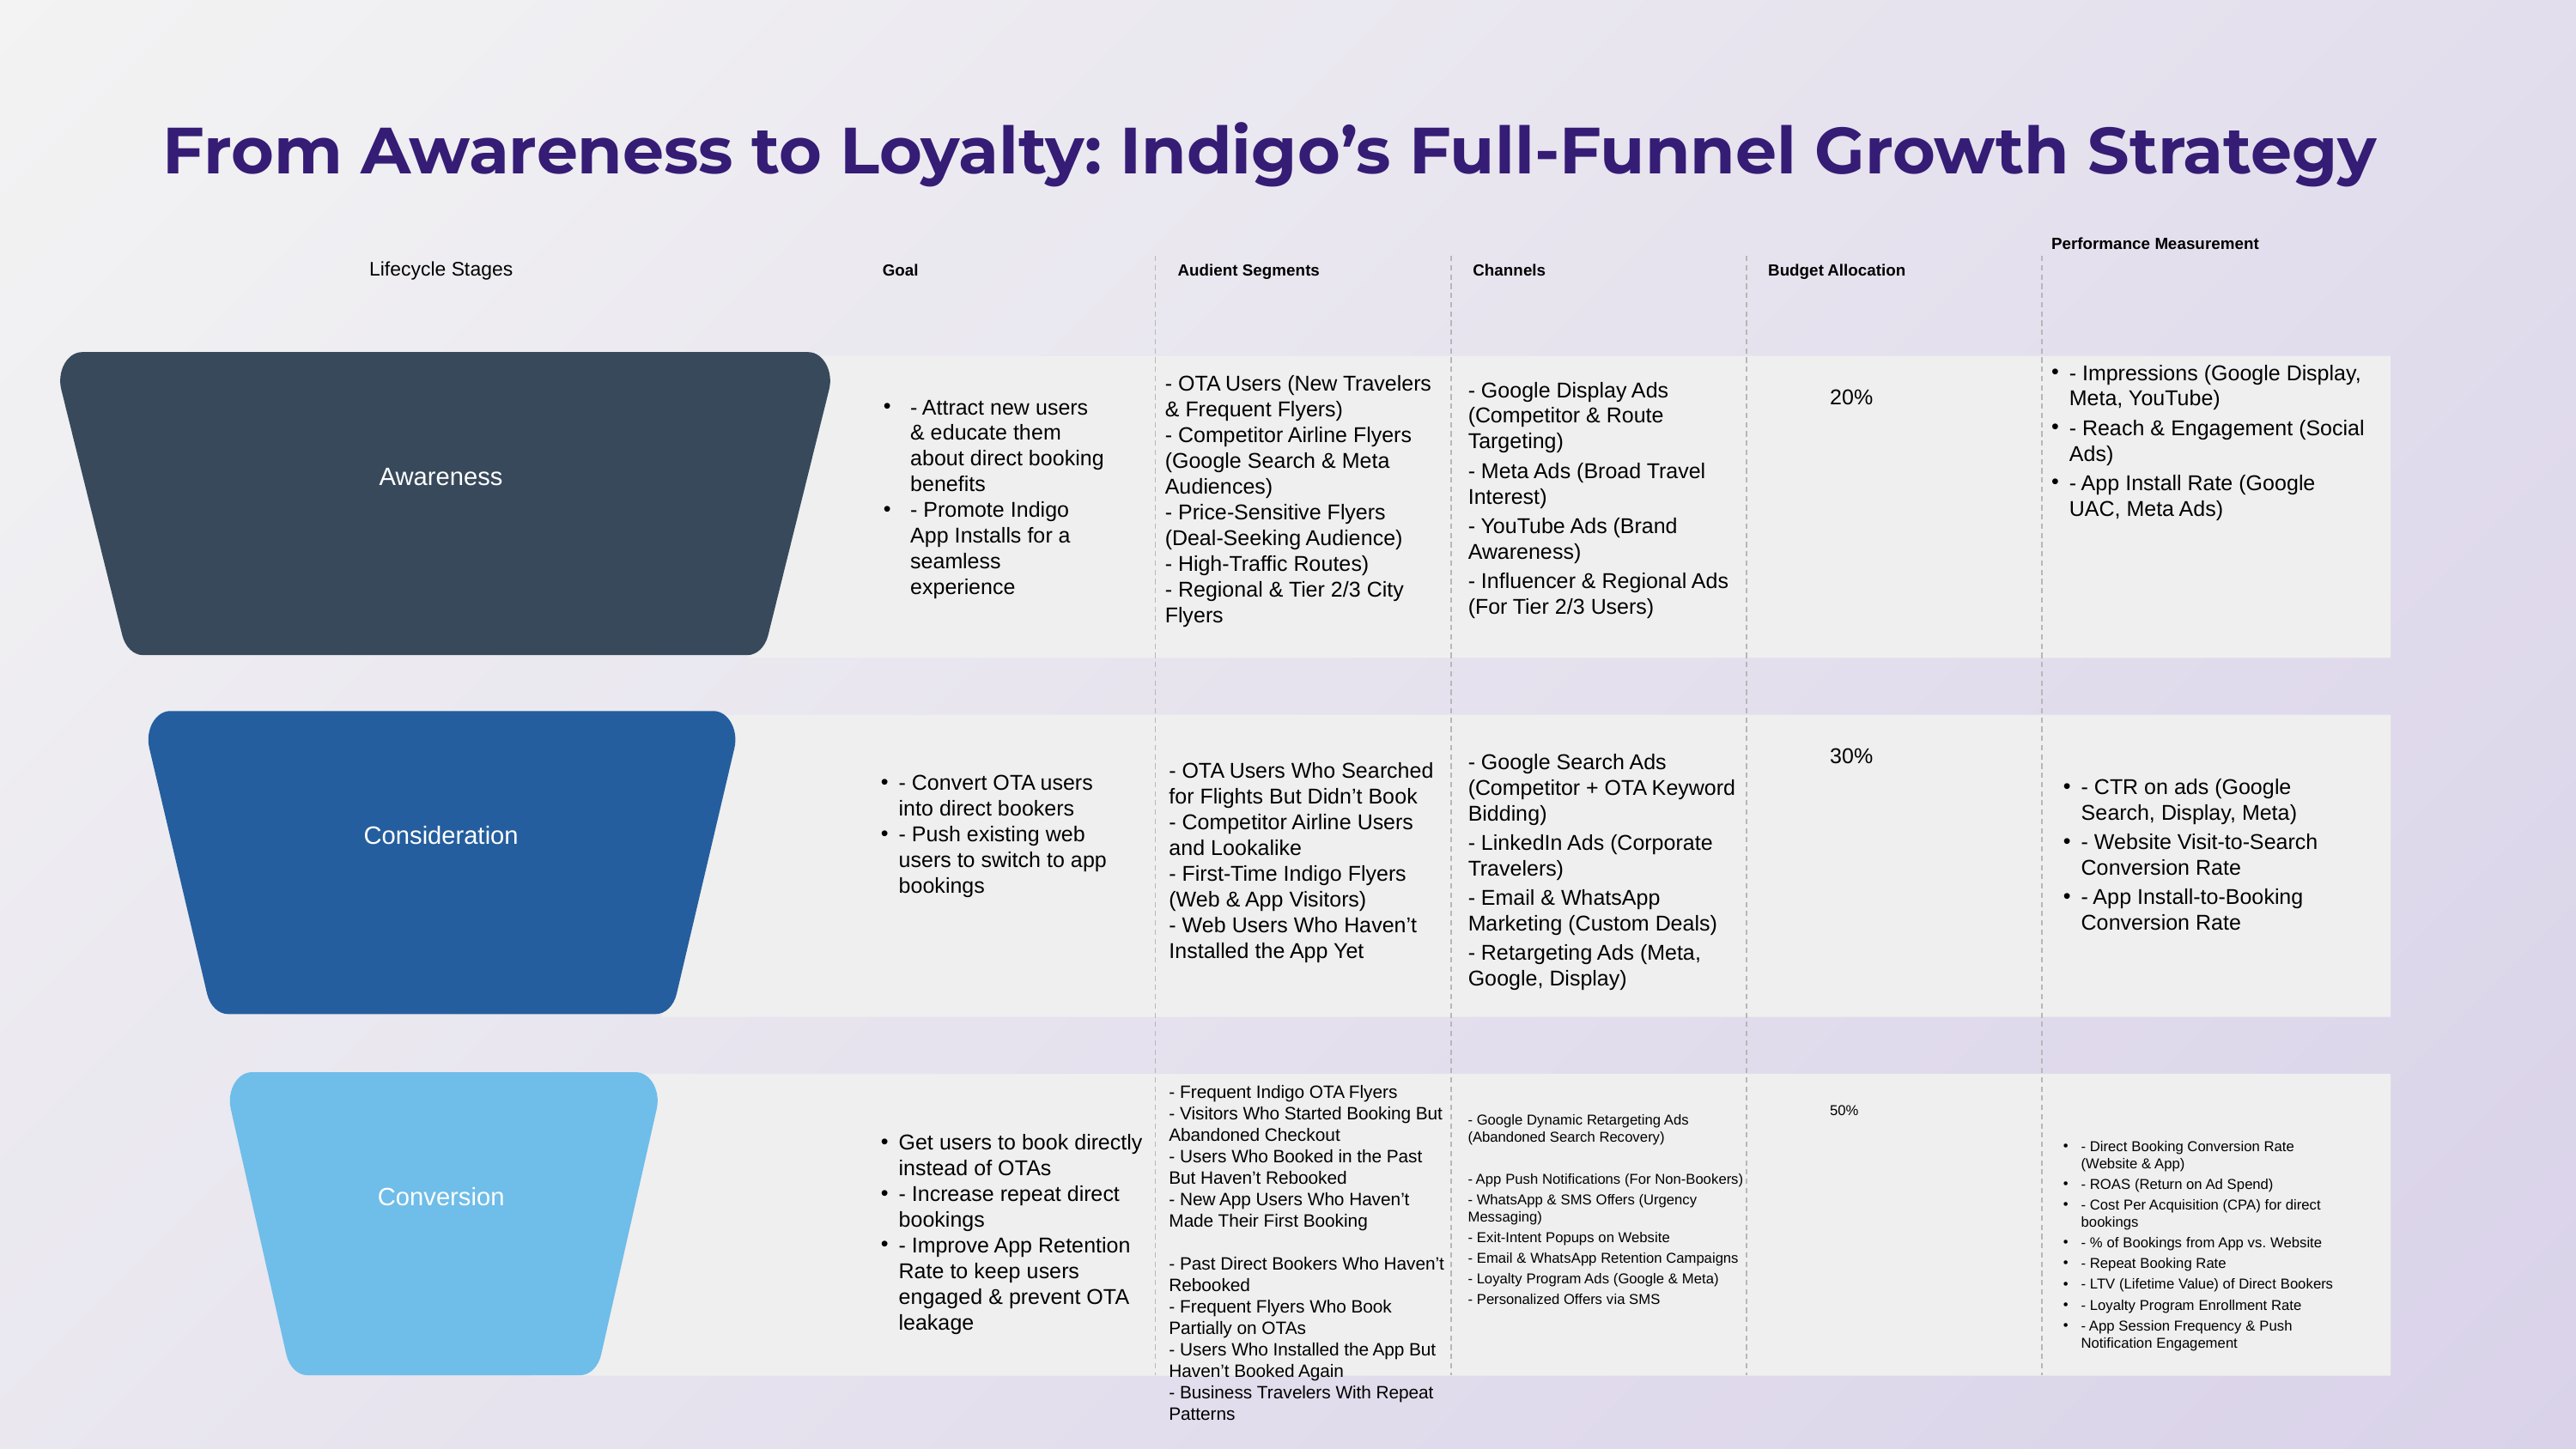

# From Awareness to Loyalty: Indigo’s Full-Funnel Growth Strategy
Performance Measurement
Lifecycle Stages
Goal
Audient Segments
Channels
Budget Allocation
- OTA Users (New Travelers & Frequent Flyers)
- Competitor Airline Flyers (Google Search & Meta Audiences)
- Price-Sensitive Flyers (Deal-Seeking Audience)
- High-Traffic Routes)
- Regional & Tier 2/3 City Flyers

- Impressions (Google Display, Meta, YouTube)
- Reach & Engagement (Social Ads)
- App Install Rate (Google UAC, Meta Ads)

- Google Display Ads (Competitor & Route Targeting)
- Meta Ads (Broad Travel Interest)
- YouTube Ads (Brand Awareness)
- Influencer & Regional Ads (For Tier 2/3 Users)
20%
- Attract new users & educate them about direct booking benefits
- Promote Indigo App Installs for a seamless experience
Awareness

- Google Search Ads (Competitor + OTA Keyword Bidding)
- LinkedIn Ads (Corporate Travelers)
- Email & WhatsApp Marketing (Custom Deals)
- Retargeting Ads (Meta, Google, Display)
30%
- OTA Users Who Searched for Flights But Didn’t Book
- Competitor Airline Users and Lookalike
- First-Time Indigo Flyers (Web & App Visitors)
- Web Users Who Haven’t Installed the App Yet
- CTR on ads (Google Search, Display, Meta)
- Website Visit-to-Search Conversion Rate
- App Install-to-Booking Conversion Rate
- Convert OTA users into direct bookers
- Push existing web users to switch to app bookings
Consideration

- Frequent Indigo OTA Flyers
- Visitors Who Started Booking But Abandoned Checkout
- Users Who Booked in the Past But Haven’t Rebooked
- New App Users Who Haven’t Made Their First Booking

- Past Direct Bookers Who Haven’t Rebooked
- Frequent Flyers Who Book Partially on OTAs
- Users Who Installed the App But Haven’t Booked Again
- Business Travelers With Repeat Patterns
- Google Dynamic Retargeting Ads (Abandoned Search Recovery)

- App Push Notifications (For Non-Bookers)
- WhatsApp & SMS Offers (Urgency Messaging)
- Exit-Intent Popups on Website
- Email & WhatsApp Retention Campaigns
- Loyalty Program Ads (Google & Meta)
- Personalized Offers via SMS
50%
- Direct Booking Conversion Rate (Website & App)
- ROAS (Return on Ad Spend)
- Cost Per Acquisition (CPA) for direct bookings
- % of Bookings from App vs. Website
- Repeat Booking Rate
- LTV (Lifetime Value) of Direct Bookers
- Loyalty Program Enrollment Rate
- App Session Frequency & Push Notification Engagement
Get users to book directly instead of OTAs
- Increase repeat direct bookings
- Improve App Retention Rate to keep users engaged & prevent OTA leakage
Conversion